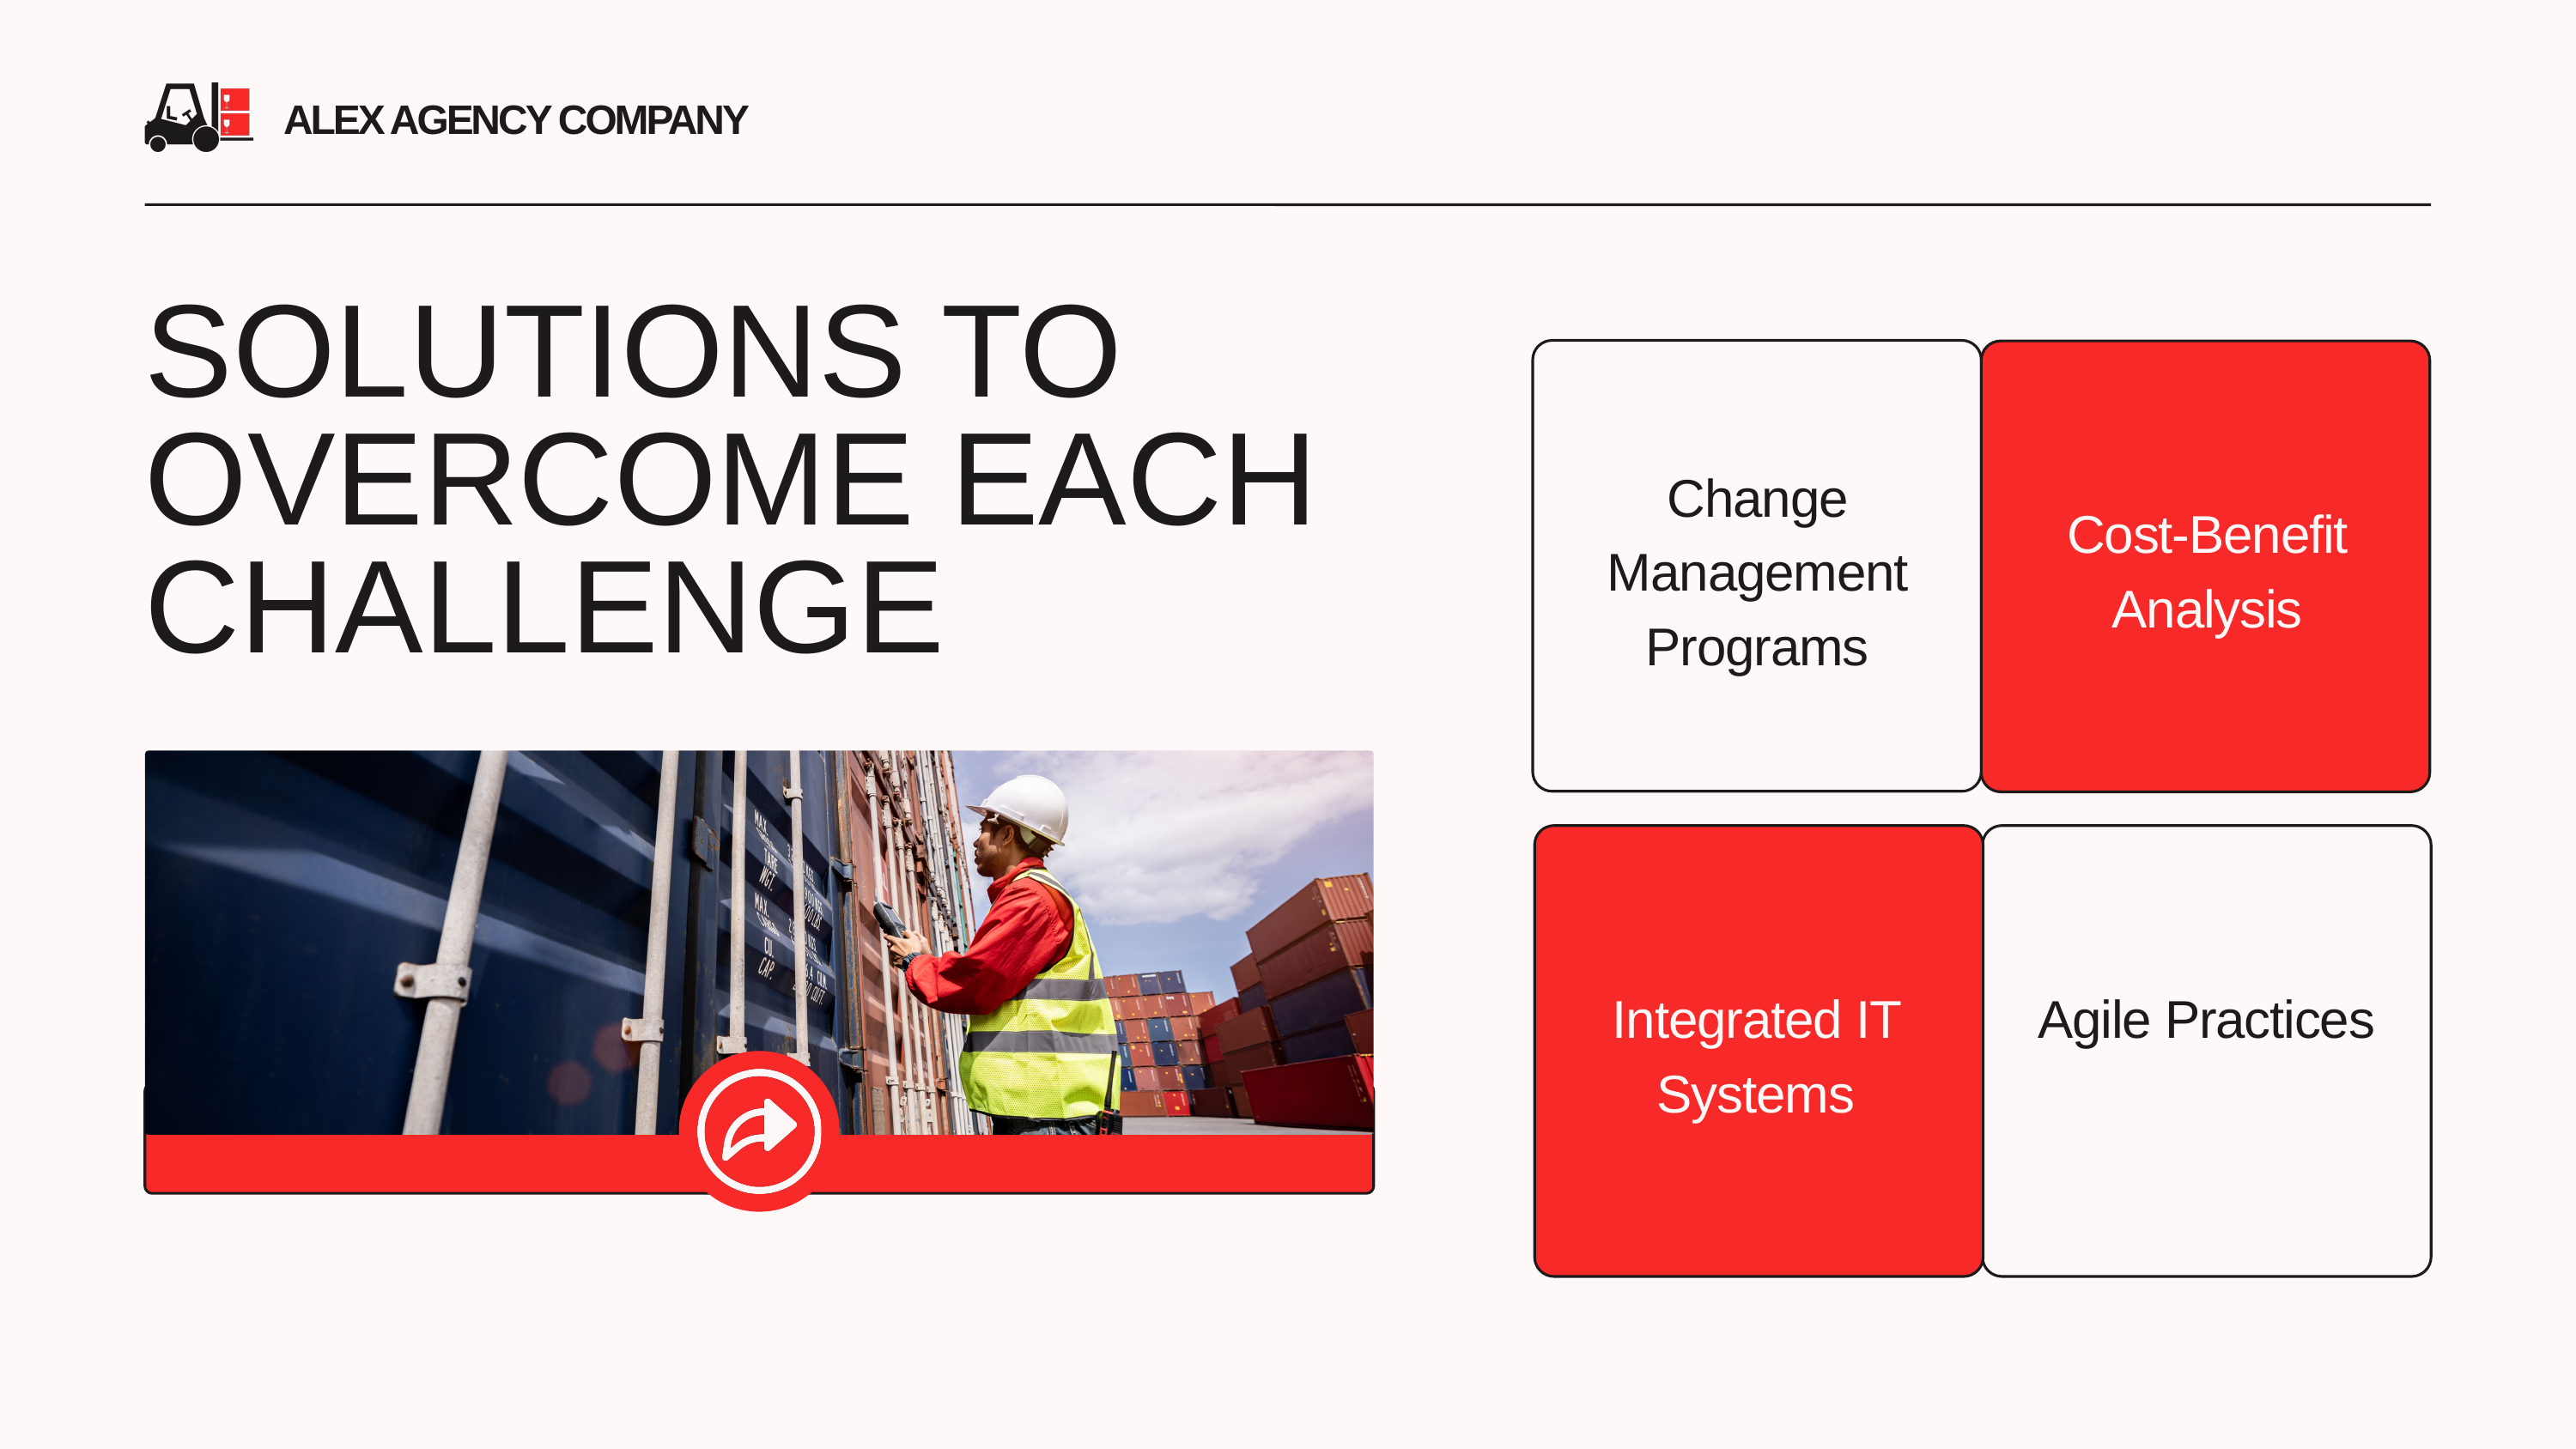

ALEX AGENCY COMPANY
Contact

SOLUTIONS TO OVERCOME EACH CHALLENGE

Change Management Programs
Cost-Benefit Analysis

Integrated IT Systems
Agile Practices